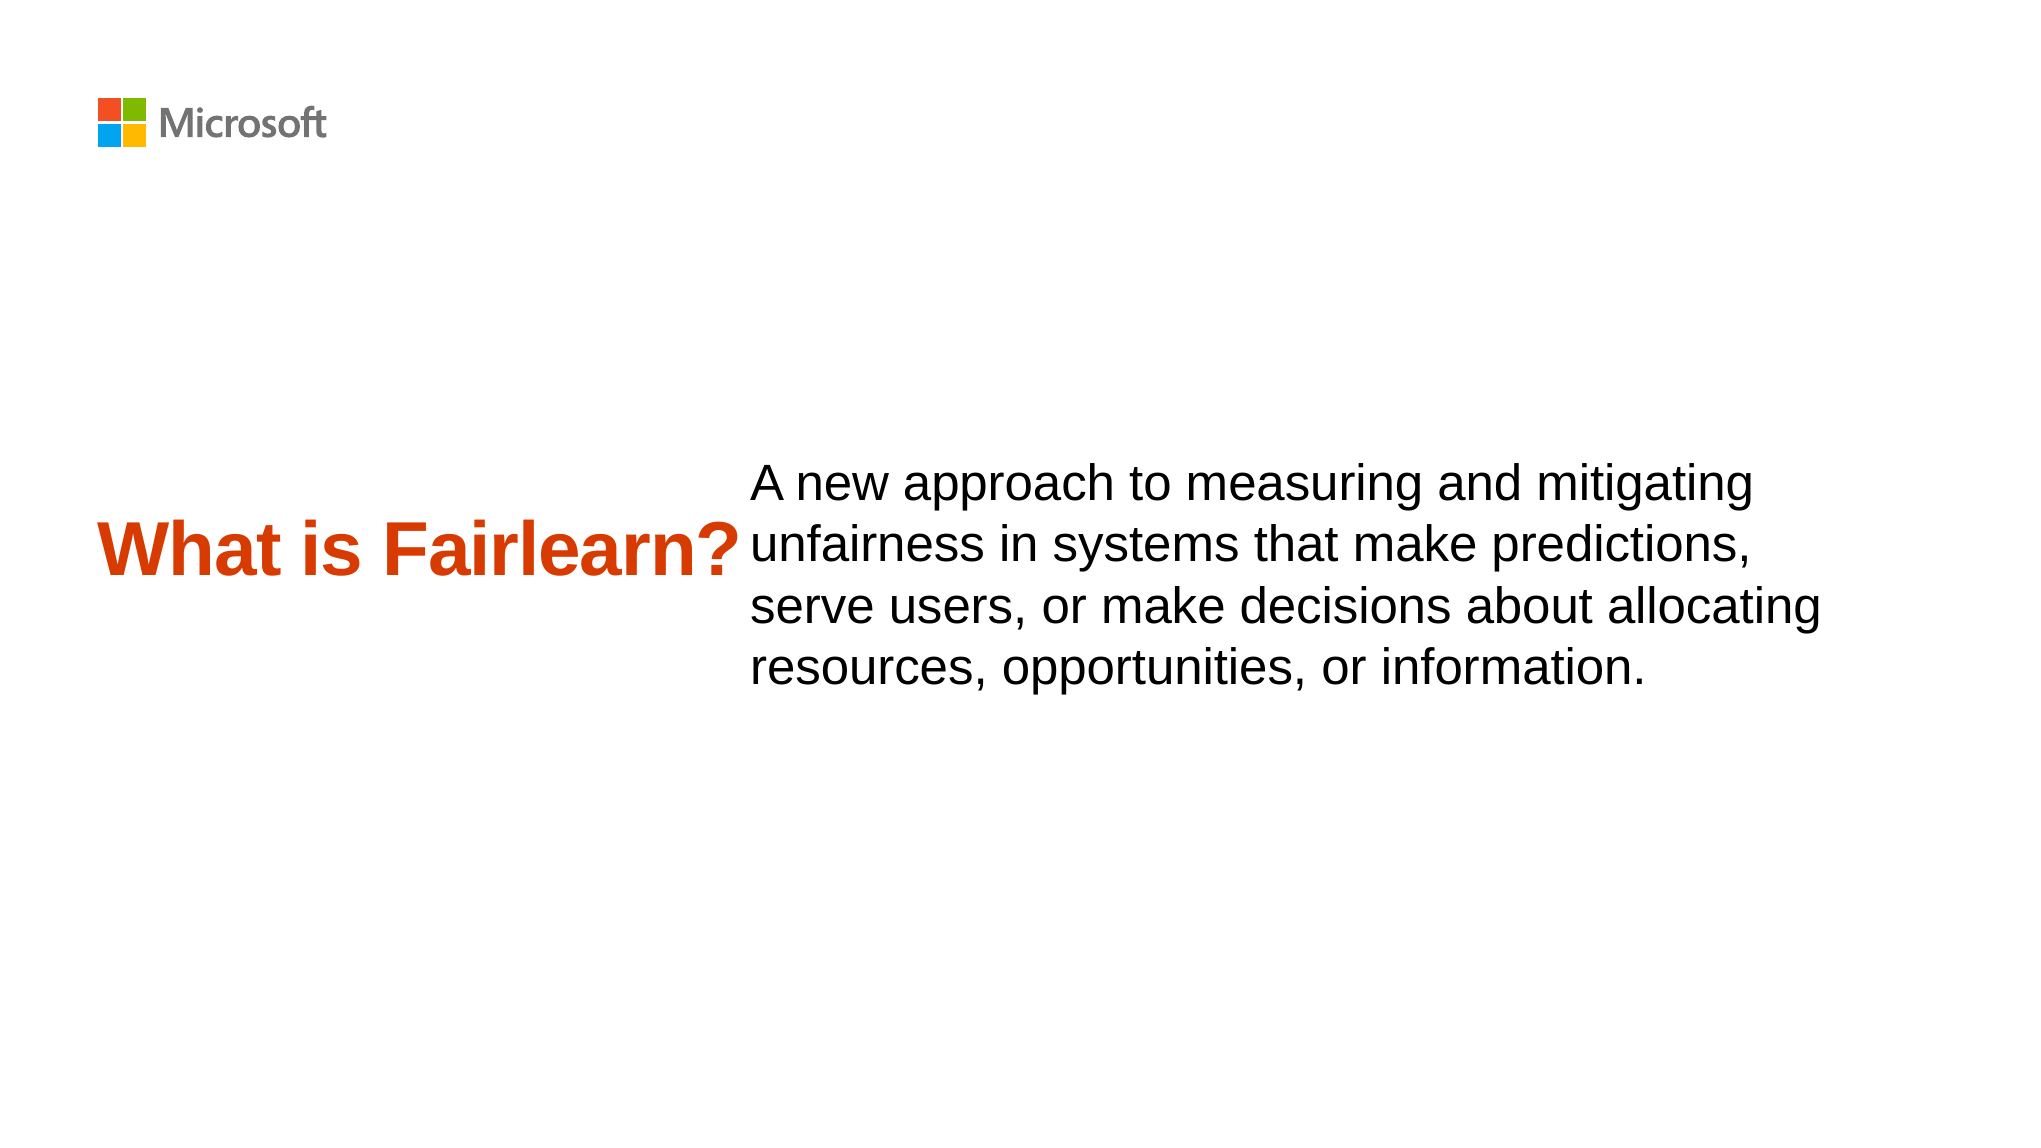

A new approach to measuring and mitigating unfairness in systems that make predictions, serve users, or make decisions about allocating resources, opportunities, or information.
What is Fairlearn?